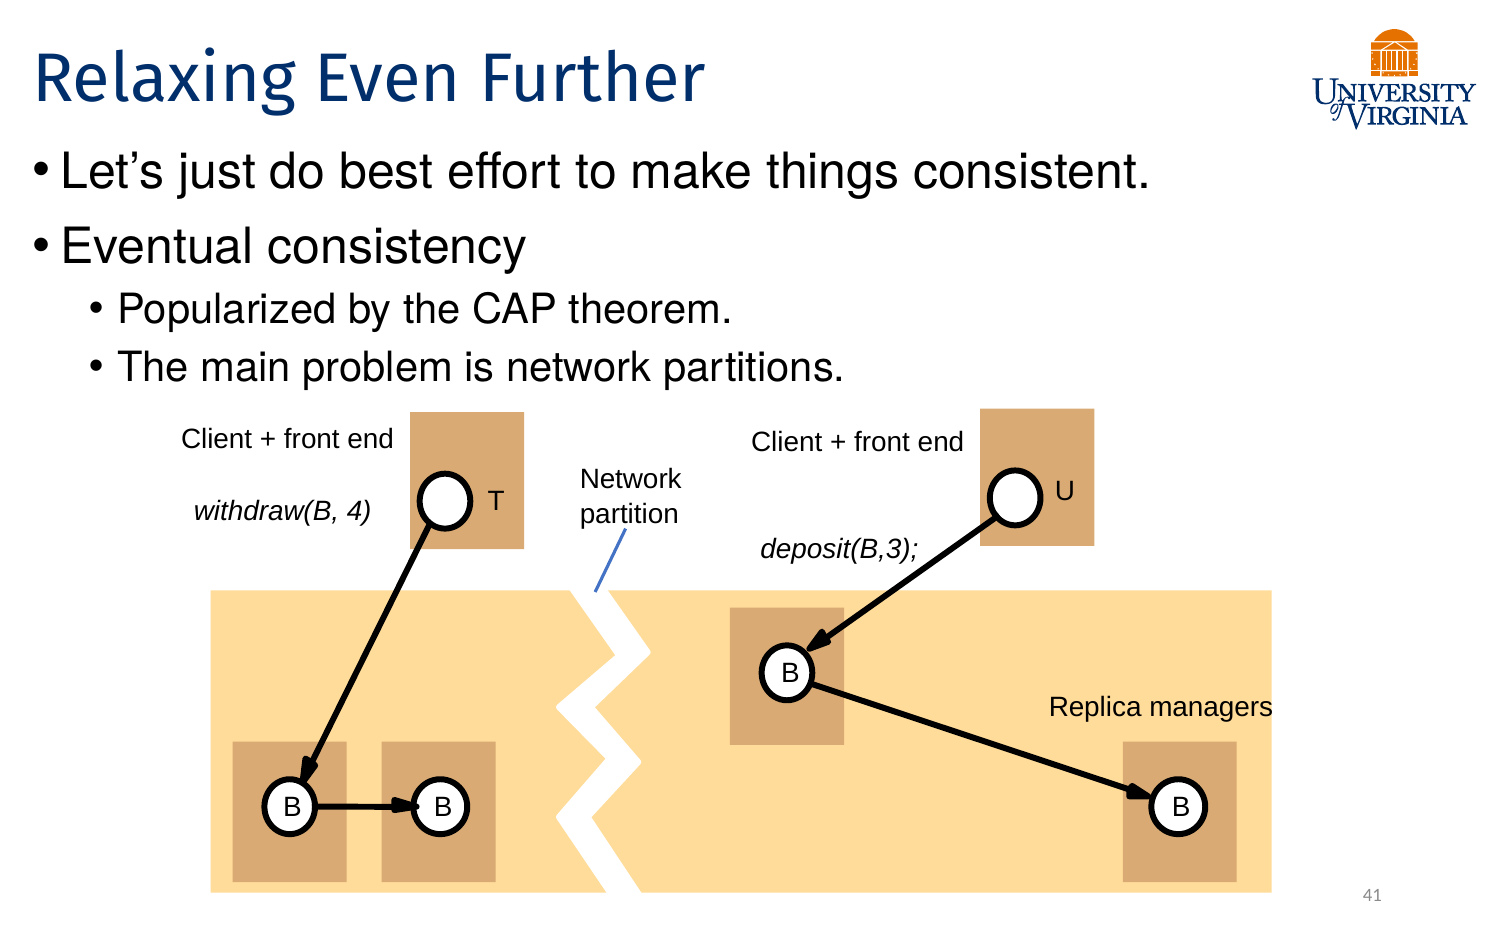

# Relaxing Even Further
Let’s just do best effort to make things consistent.
Eventual consistency
Popularized by the CAP theorem.
The main problem is network partitions.

Client + front end
Client + front end
Network

U

T
withdraw(B, 4)
partition

deposit(B,3);

B

Replica managers

B
B
B

41